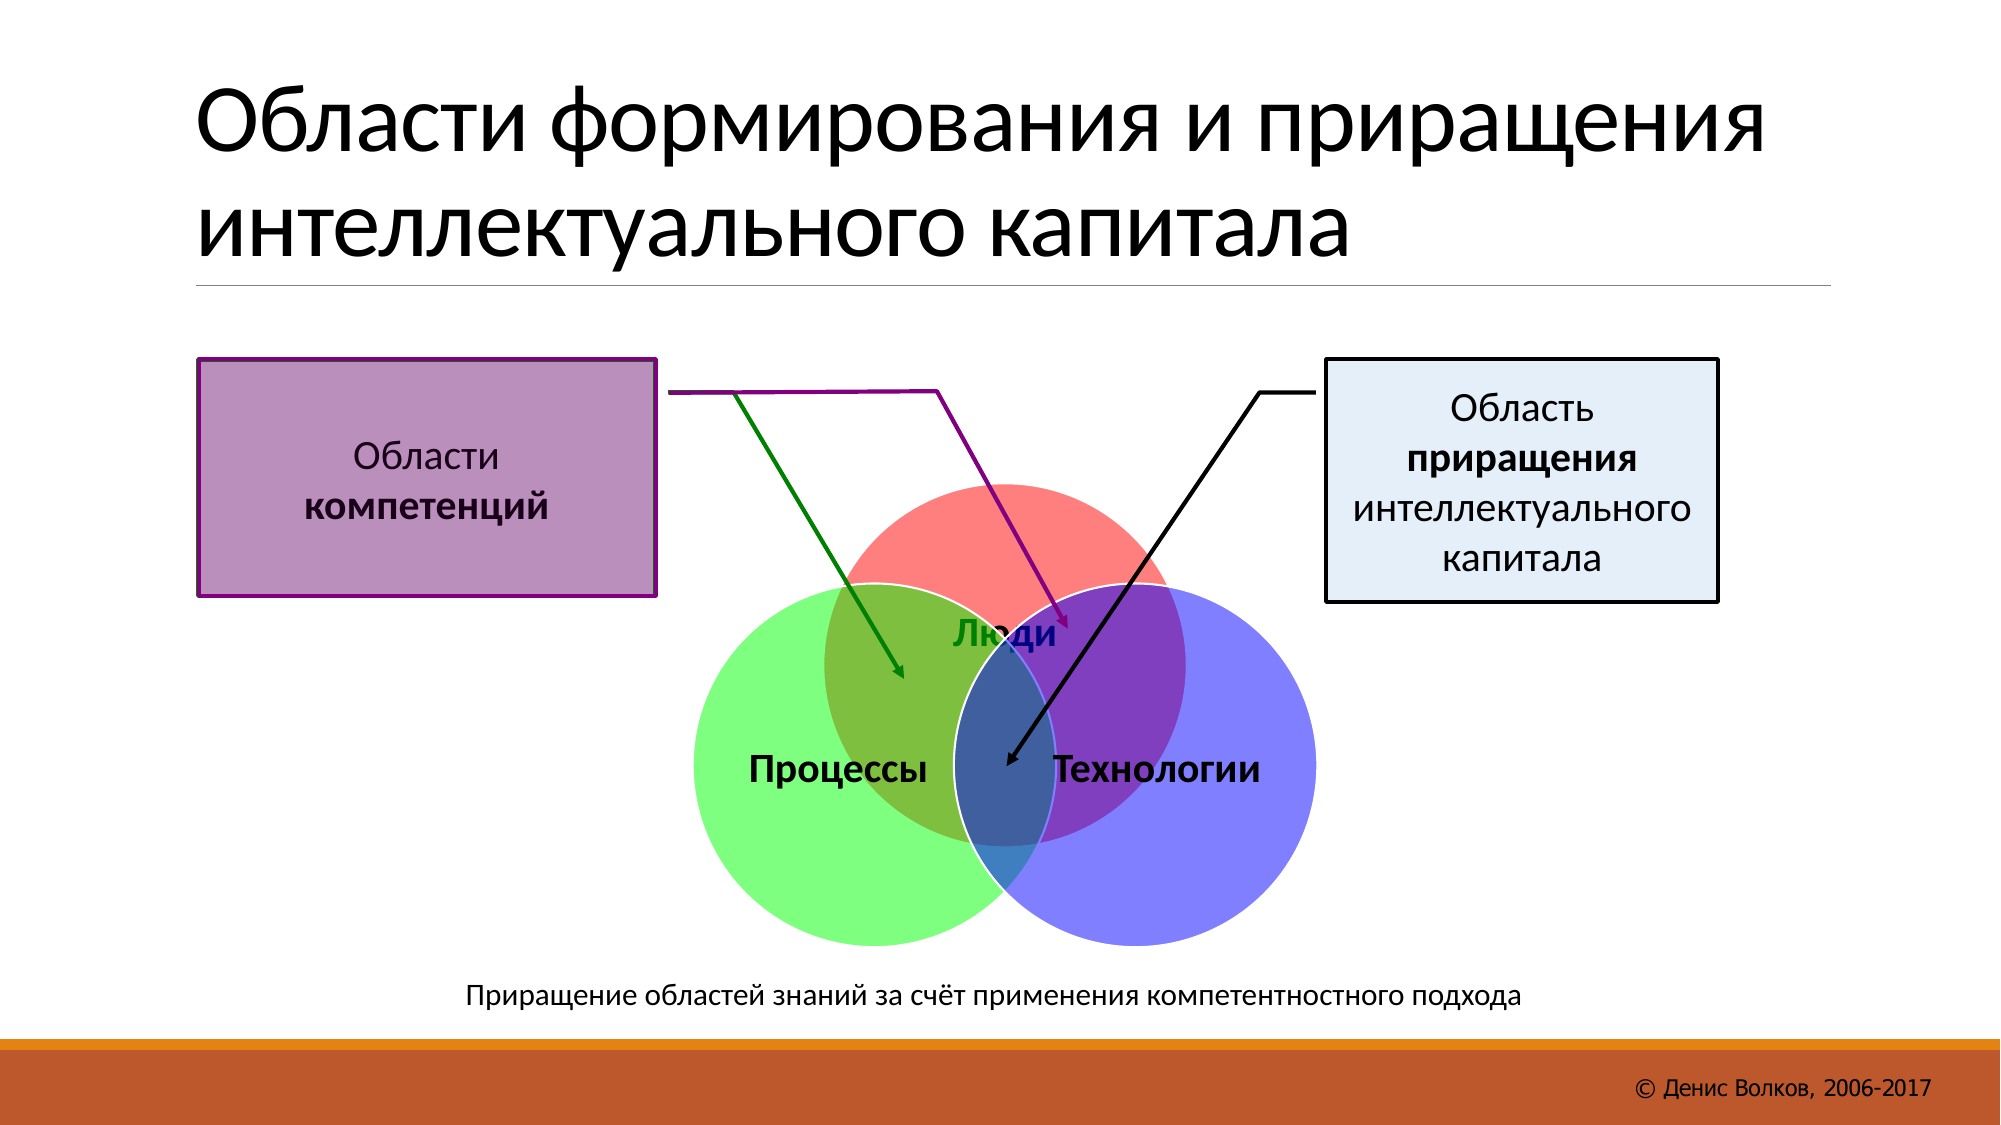

# Области формирования и приращения интеллектуального капитала

Область приращения интеллектуального капитала
Области
компетенций
Люди
Процессы
Технологии
Приращение областей знаний за счёт применения компетентностного подхода
© Денис Волков, 2006-2017